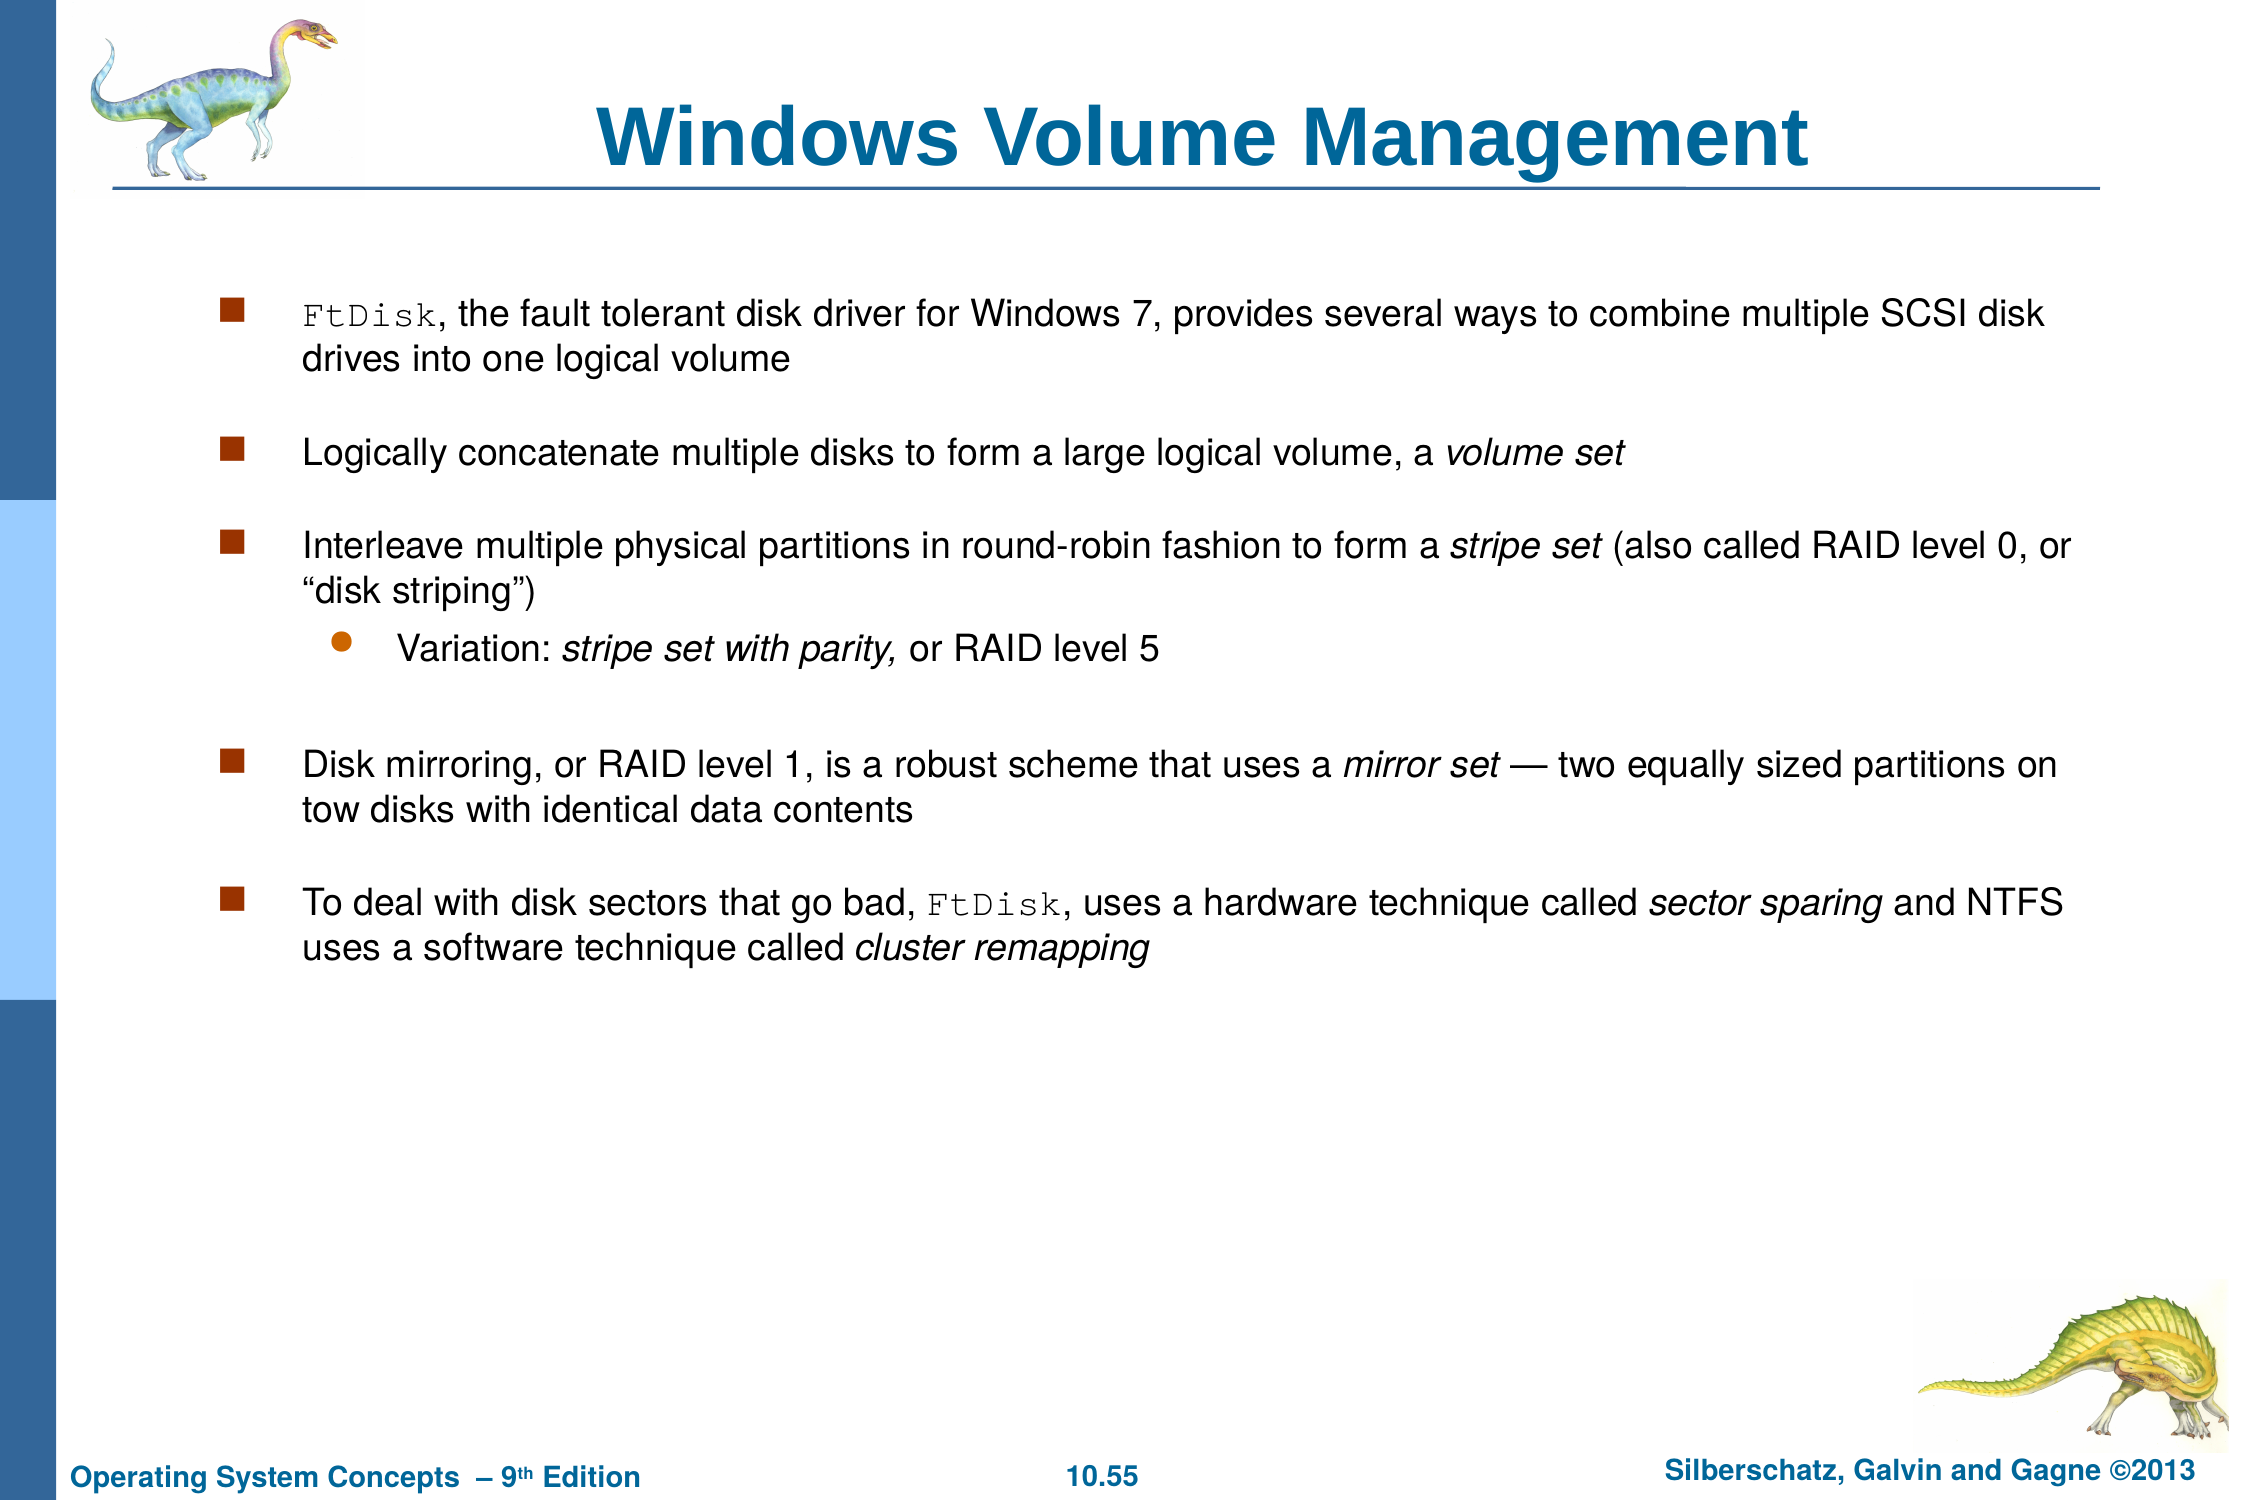

# Windows Volume Management
FtDisk, the fault tolerant disk driver for Windows 7, provides several ways to combine multiple SCSI disk drives into one logical volume

Logically concatenate multiple disks to form a large logical volume, a volume set

Interleave multiple physical partitions in round-robin fashion to form a stripe set (also called RAID level 0, or “disk striping”)
Variation: stripe set with parity, or RAID level 5

Disk mirroring, or RAID level 1, is a robust scheme that uses a mirror set — two equally sized partitions on tow disks with identical data contents

To deal with disk sectors that go bad, FtDisk, uses a hardware technique called sector sparing and NTFS uses a software technique called cluster remapping